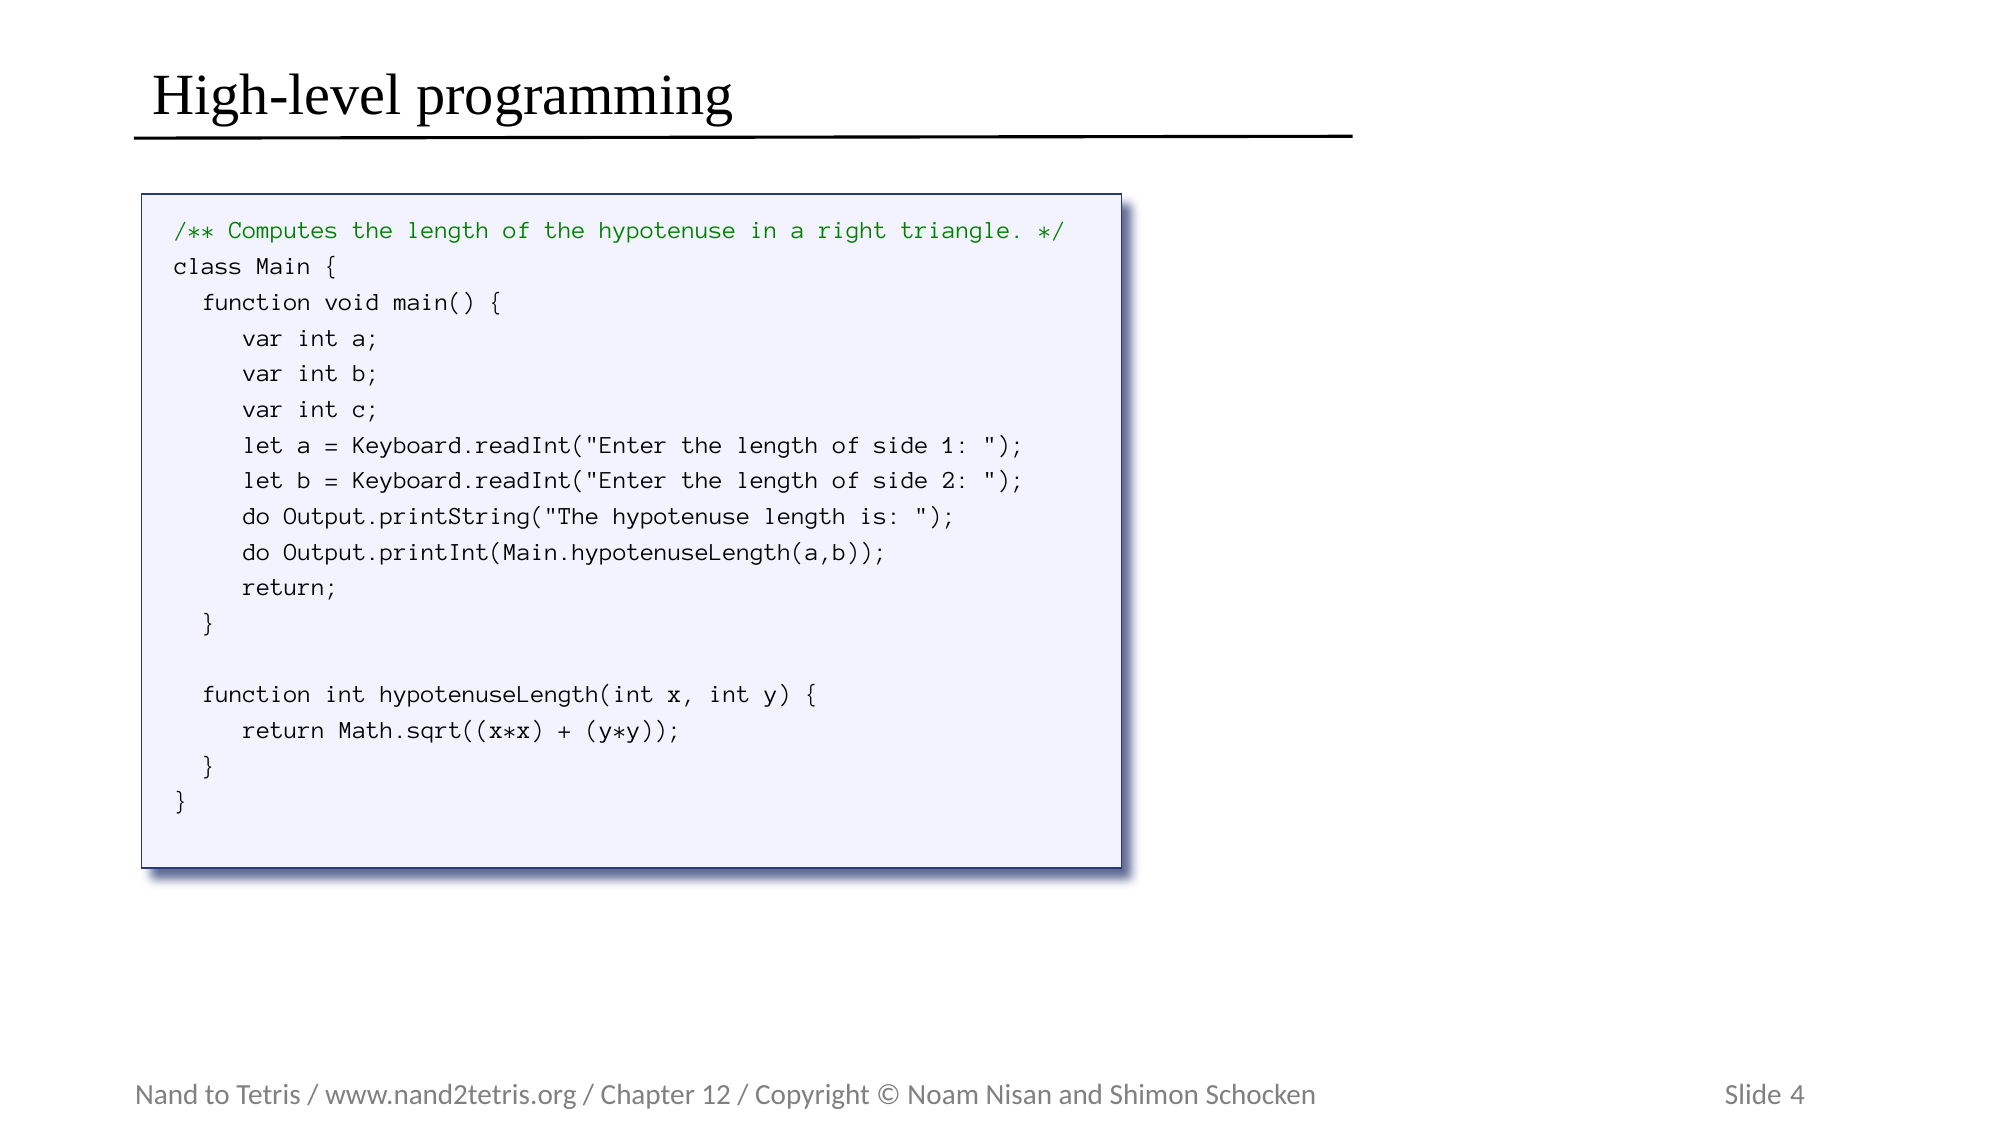

# High-level programming

/** Computes the length of the hypotenuse in a right triangle. */
class Main {
  function void main() {
     var int a;
     var int b;
     var int c;
     let a = Keyboard.readInt("Enter the length of side 1: ");
     let b = Keyboard.readInt("Enter the length of side 2: ");
     do Output.printString("The hypotenuse length is: ");
     do Output.printInt(Main.hypotenuseLength(a,b));
     return;
  }

  function int hypotenuseLength(int x, int y) {
     return Math.sqrt((x*x) + (y*y));
  }
}